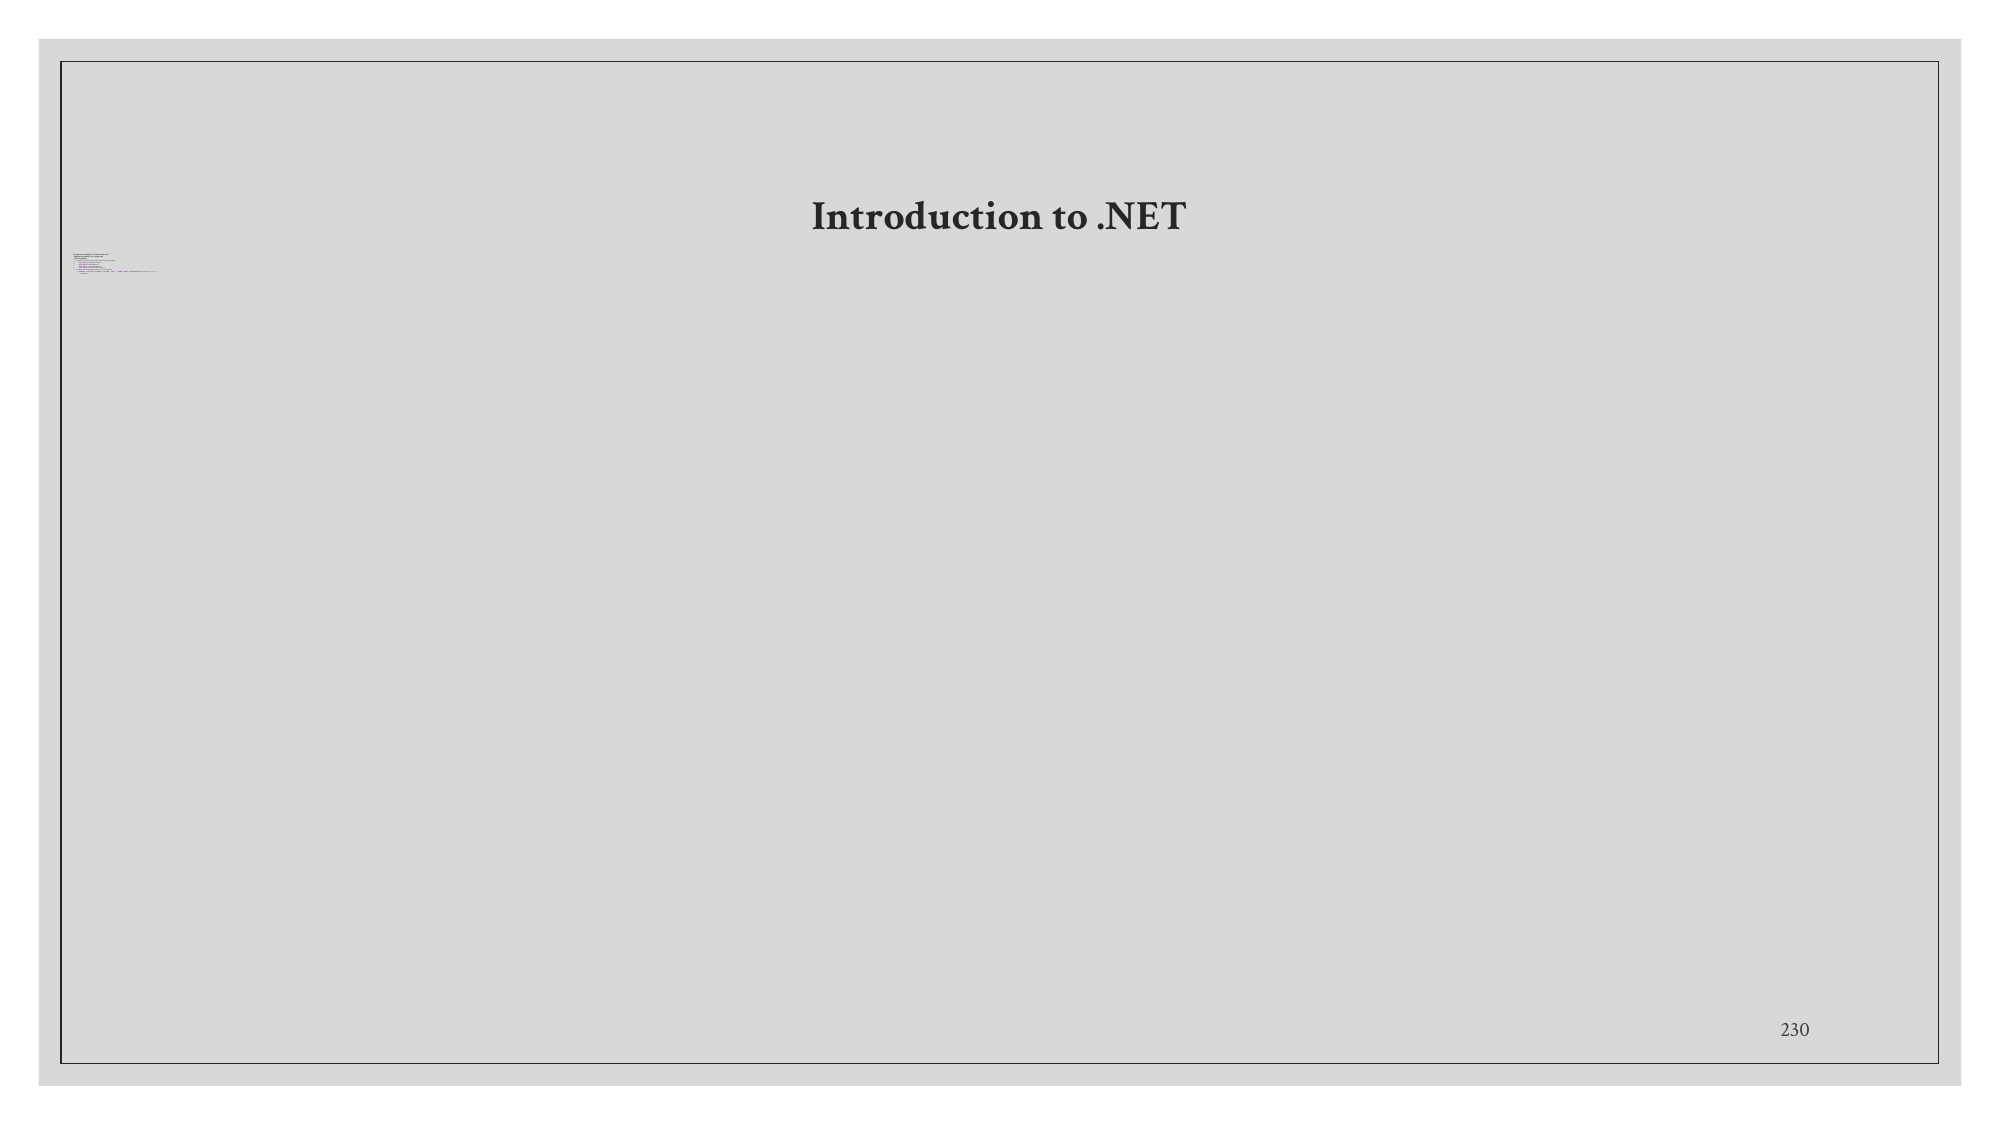

# Introduction to .NET
Introduction to ASP.NET Core MVC Framework
Tag Helpers in ASP.NET Core Application
Form Tag Helper
To capture the student data we used the following input tag helpers
<input asp-for="Student.FirstName" />
<input asp-for="Student.Initial" />
<input asp-for="Student.LastName" />
<input asp-for="Student.EnrollmentDate" />
We also used the select tag help to capture the student gender
<select asp-for="Student.Gender" asp- 	items="Html.GetEnumSelectList<Gender>()">
  </select>

230